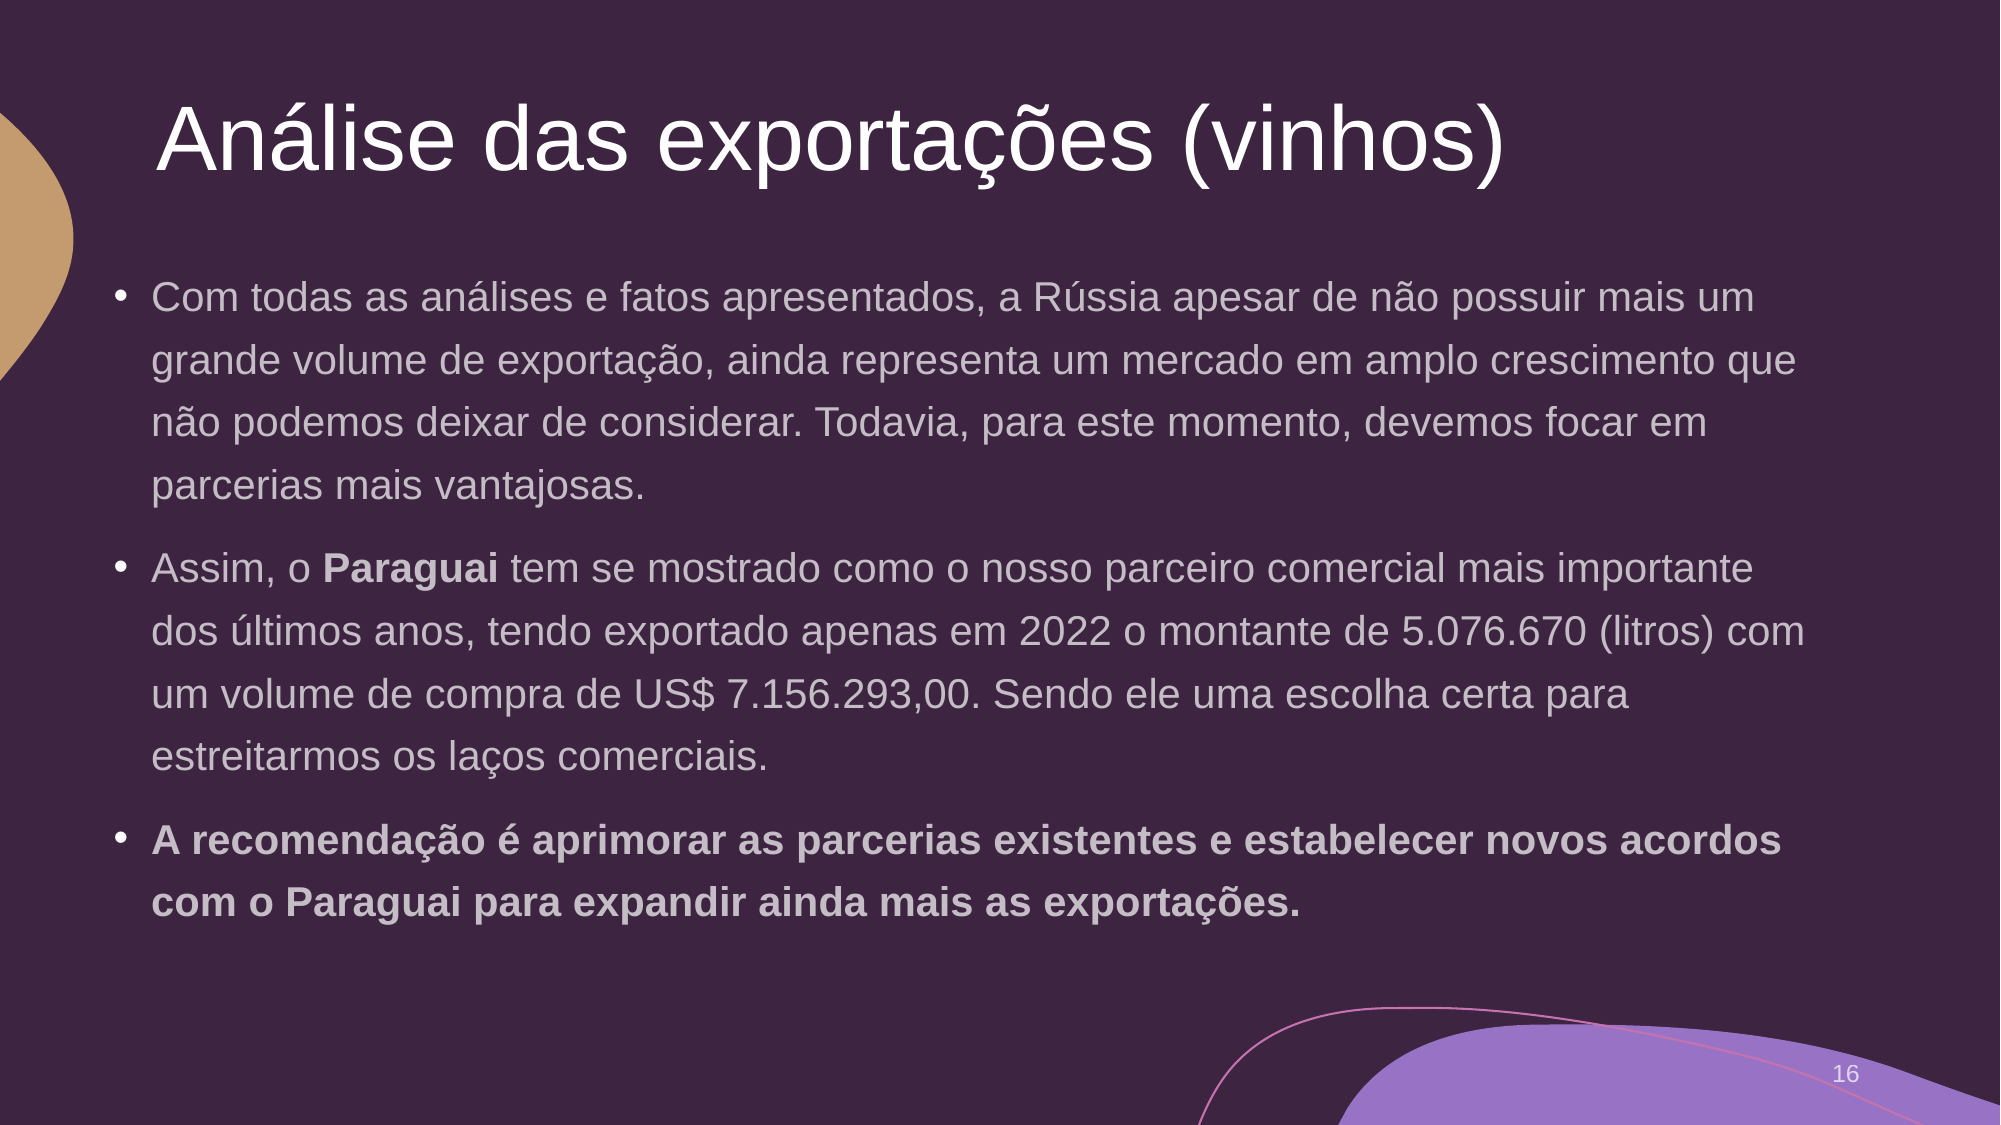

# Análise das exportações (vinhos)
Com todas as análises e fatos apresentados, a Rússia apesar de não possuir mais um grande volume de exportação, ainda representa um mercado em amplo crescimento que não podemos deixar de considerar. Todavia, para este momento, devemos focar em parcerias mais vantajosas.
Assim, o Paraguai tem se mostrado como o nosso parceiro comercial mais importante dos últimos anos, tendo exportado apenas em 2022 o montante de 5.076.670 (litros) com um volume de compra de US$ 7.156.293,00. Sendo ele uma escolha certa para estreitarmos os laços comerciais.
A recomendação é aprimorar as parcerias existentes e estabelecer novos acordos com o Paraguai para expandir ainda mais as exportações.
16